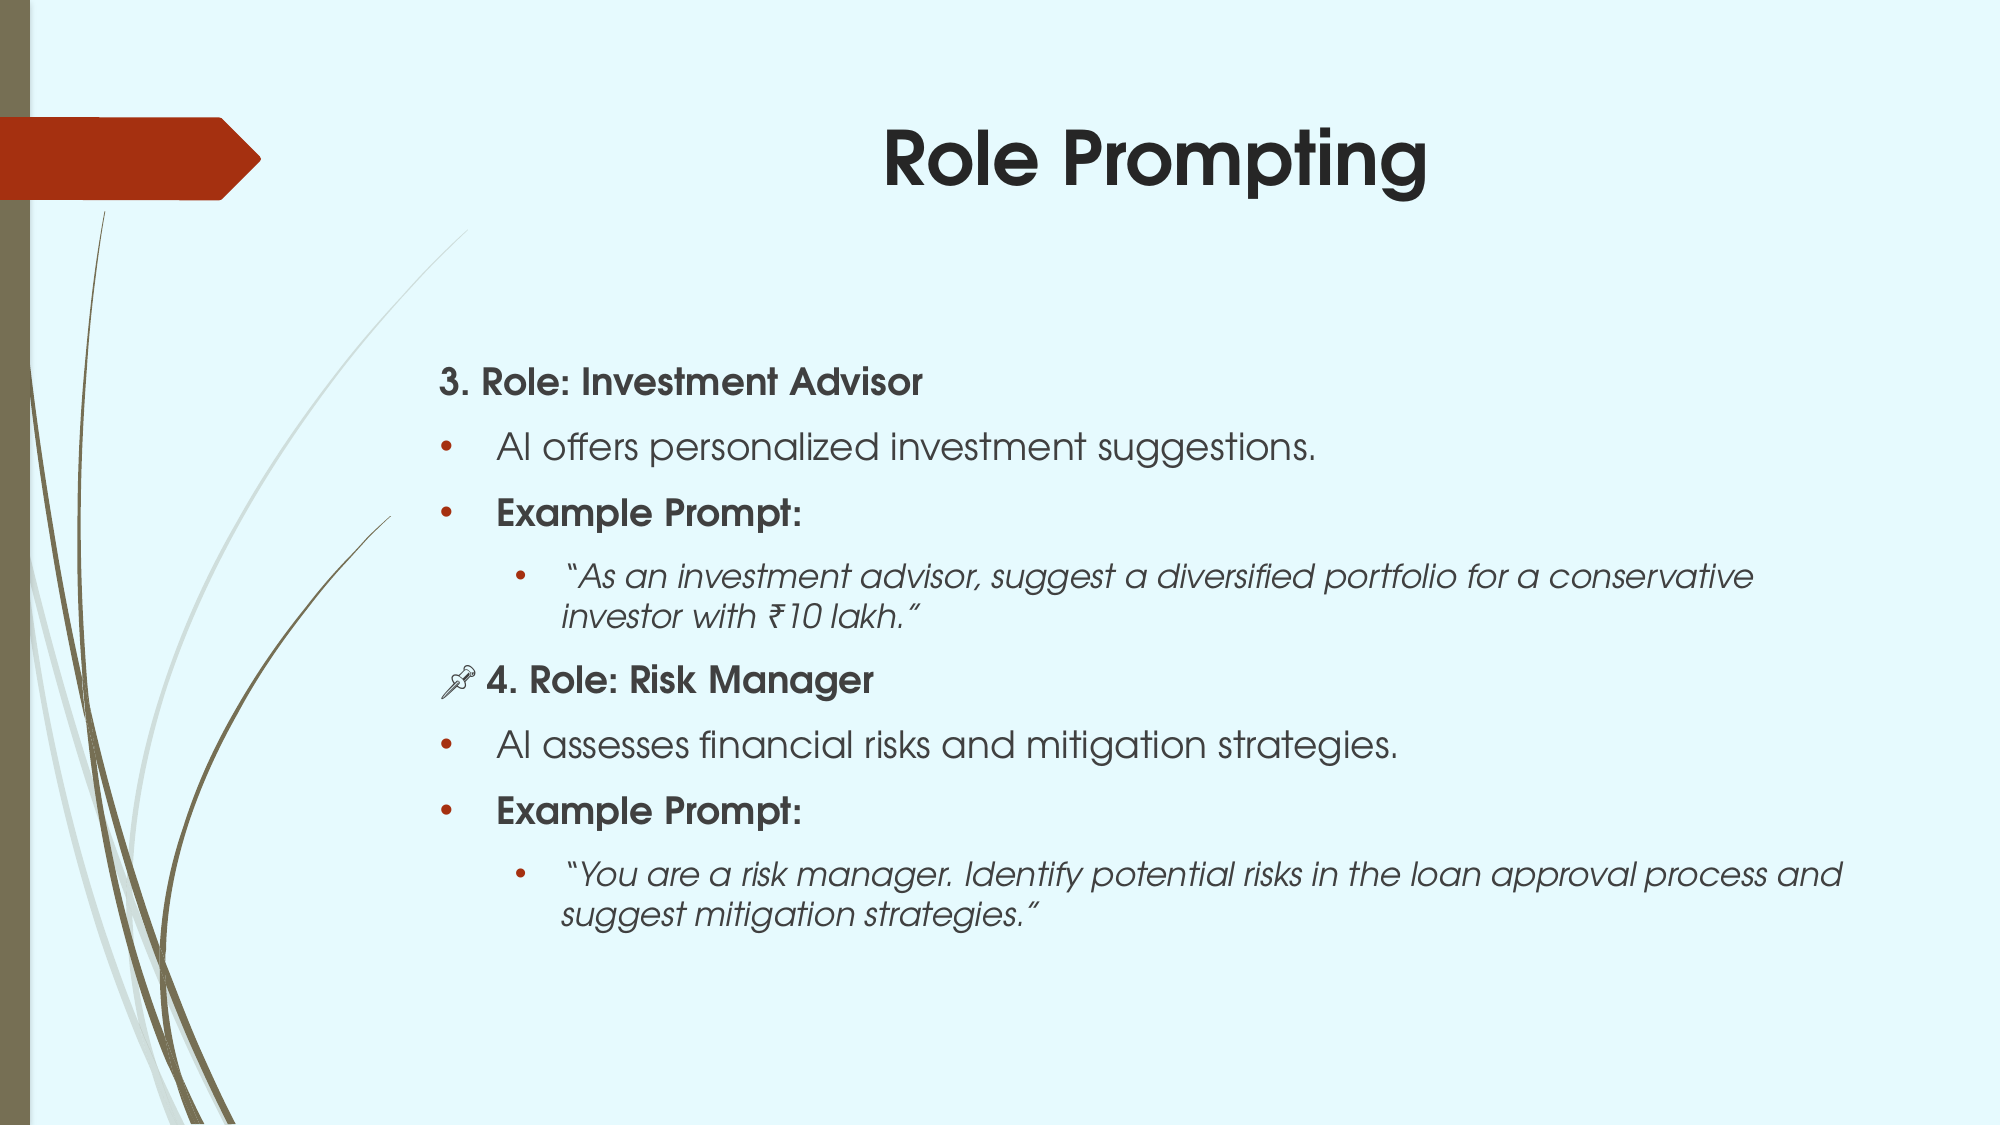

# Role Prompting
3. Role: Investment Advisor
AI offers personalized investment suggestions.
Example Prompt:
“As an investment advisor, suggest a diversified portfolio for a conservative investor with ₹10 lakh.”
📌 4. Role: Risk Manager
AI assesses financial risks and mitigation strategies.
Example Prompt:
“You are a risk manager. Identify potential risks in the loan approval process and suggest mitigation strategies.”